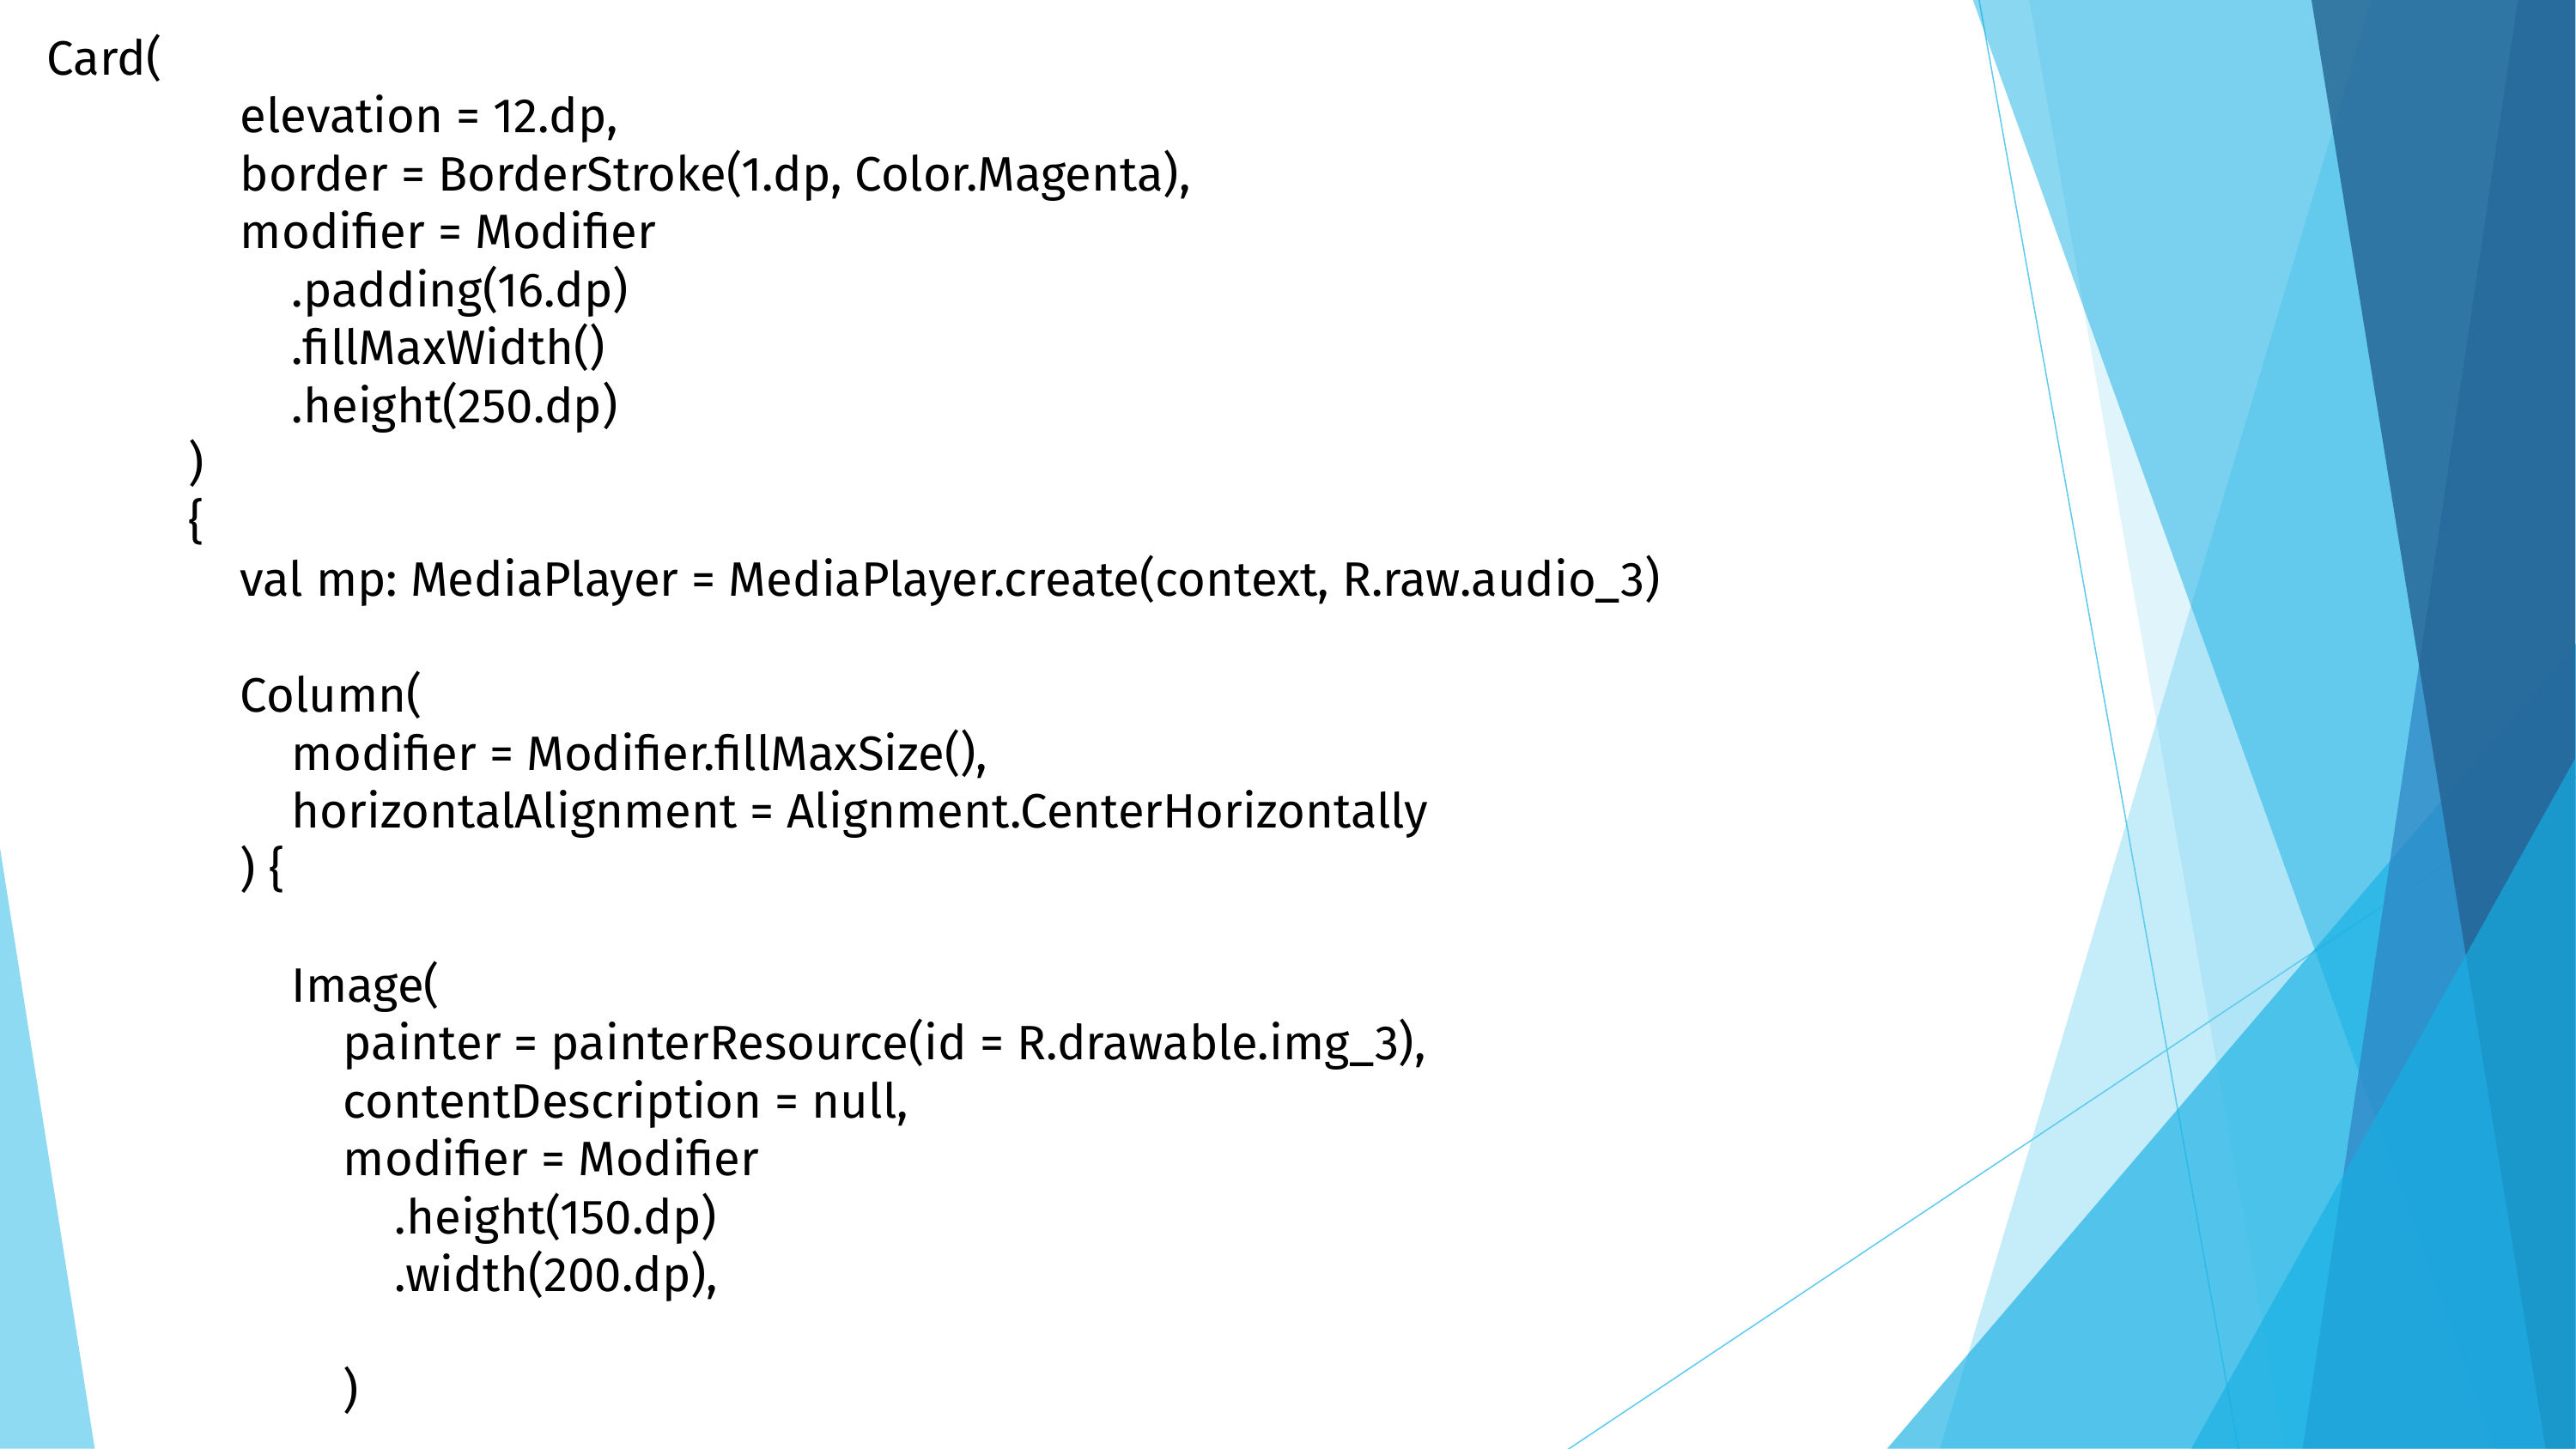

Card(
                elevation = 12.dp,
                border = BorderStroke(1.dp, Color.Magenta),
                modifier = Modifier
                    .padding(16.dp)
                    .fillMaxWidth()
                    .height(250.dp)
            )
            {
                val mp: MediaPlayer = MediaPlayer.create(context, R.raw.audio_3)

                Column(
                    modifier = Modifier.fillMaxSize(),
                    horizontalAlignment = Alignment.CenterHorizontally
                ) {

                    Image(
                        painter = painterResource(id = R.drawable.img_3),
                        contentDescription = null,
                        modifier = Modifier
                            .height(150.dp)
                            .width(200.dp),

                        )